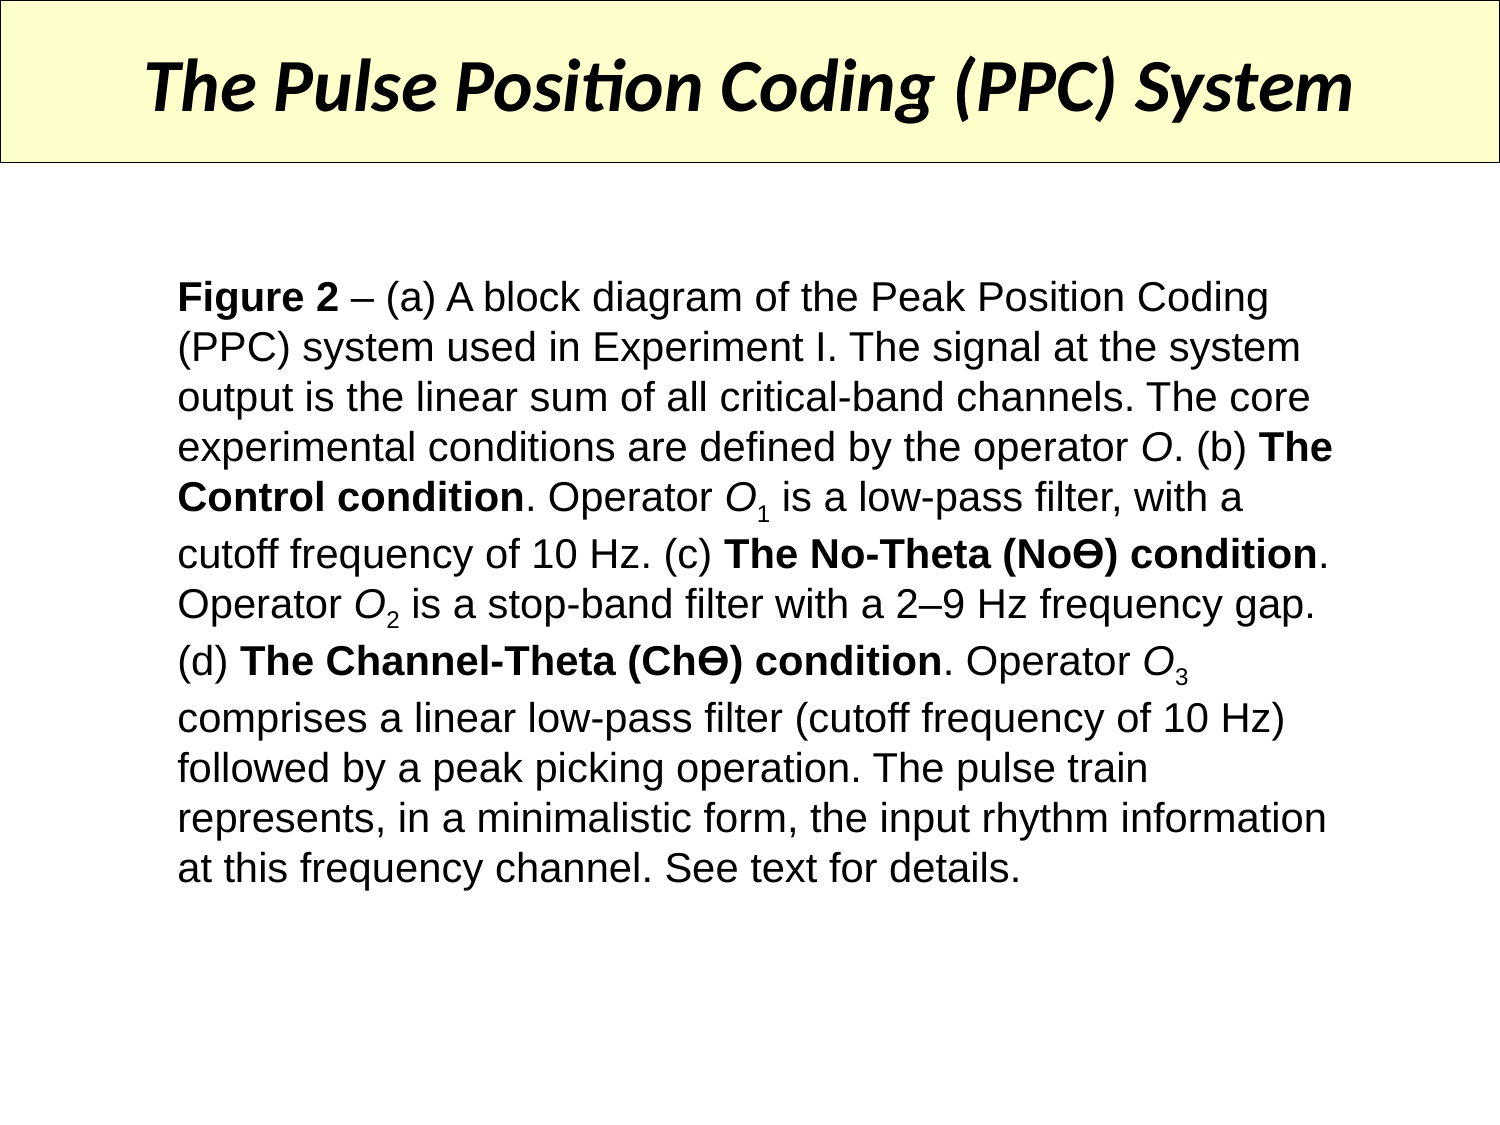

The Pulse Position Coding (PPC) System
Figure 2 – (a) A block diagram of the Peak Position Coding (PPC) system used in Experiment I. The signal at the system output is the linear sum of all critical-band channels. The core experimental conditions are defined by the operator O. (b) The Control condition. Operator O1 is a low-pass filter, with a cutoff frequency of 10 Hz. (c) The No-Theta (Noϴ) condition. Operator O2 is a stop-band filter with a 2–9 Hz frequency gap. (d) The Channel-Theta (Chϴ) condition. Operator O3 comprises a linear low-pass filter (cutoff frequency of 10 Hz) followed by a peak picking operation. The pulse train represents, in a minimalistic form, the input rhythm information at this frequency channel. See text for details.